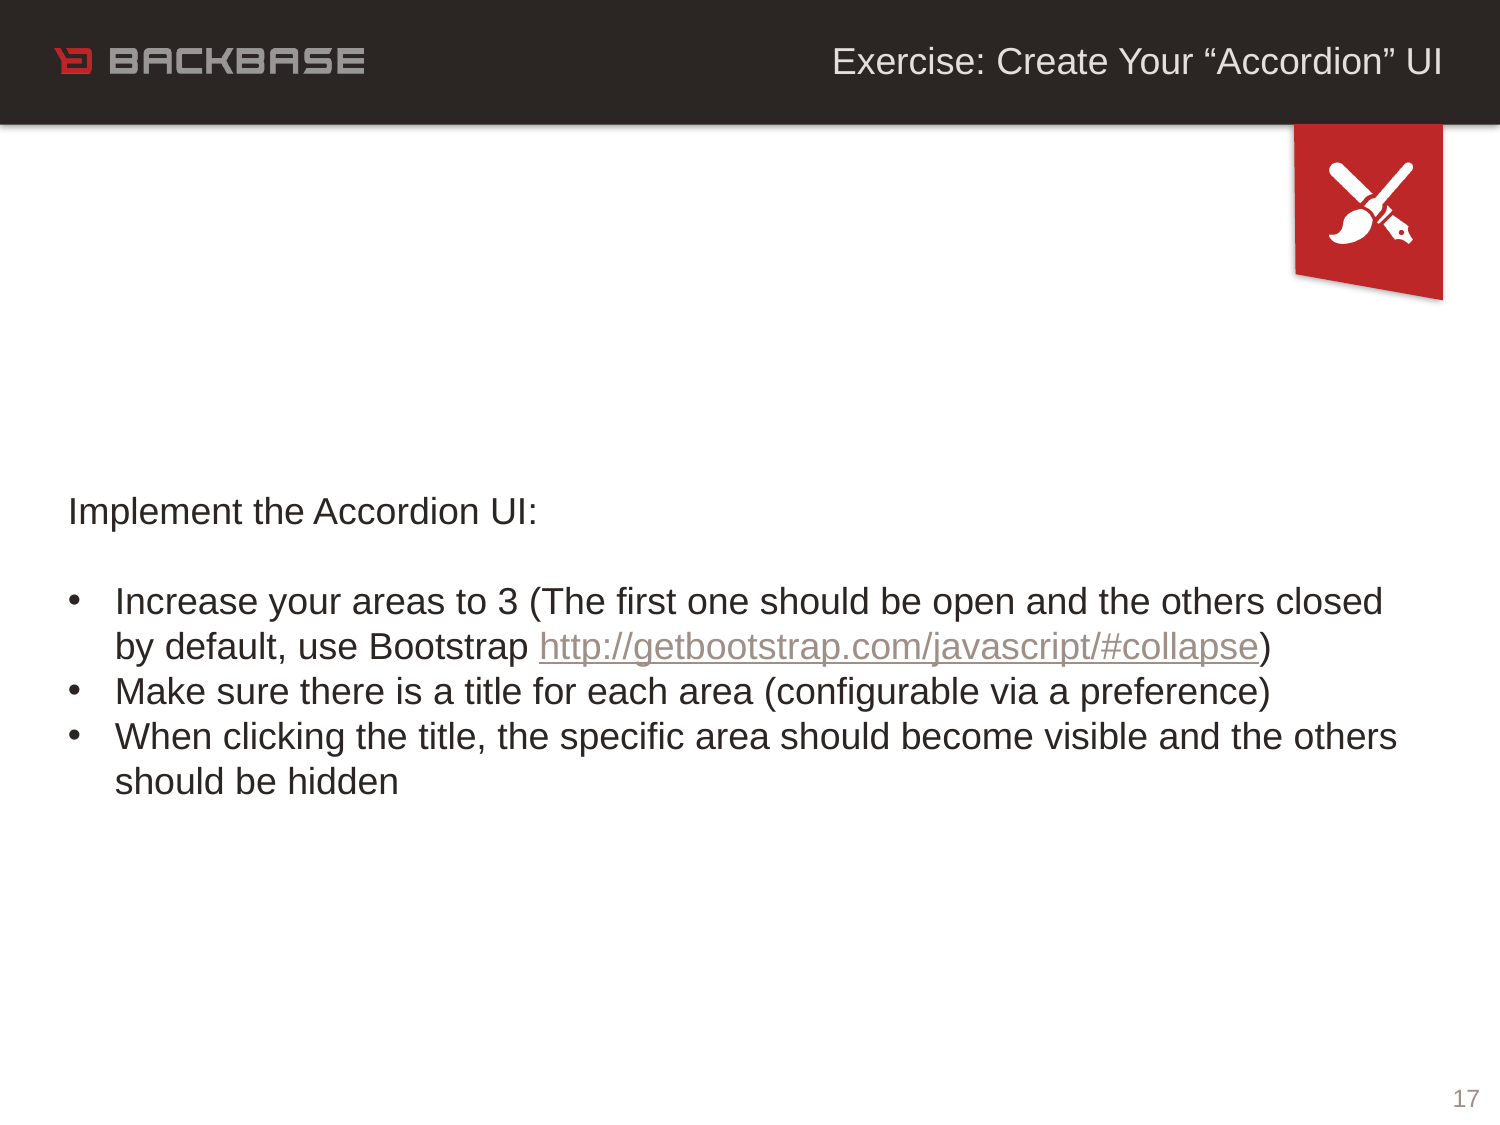

Exercise: Create Your “Accordion” UI
Implement the Accordion UI:

Increase your areas to 3 (The first one should be open and the others closed by default, use Bootstrap http://getbootstrap.com/javascript/#collapse)
Make sure there is a title for each area (configurable via a preference)
When clicking the title, the specific area should become visible and the others should be hidden
17